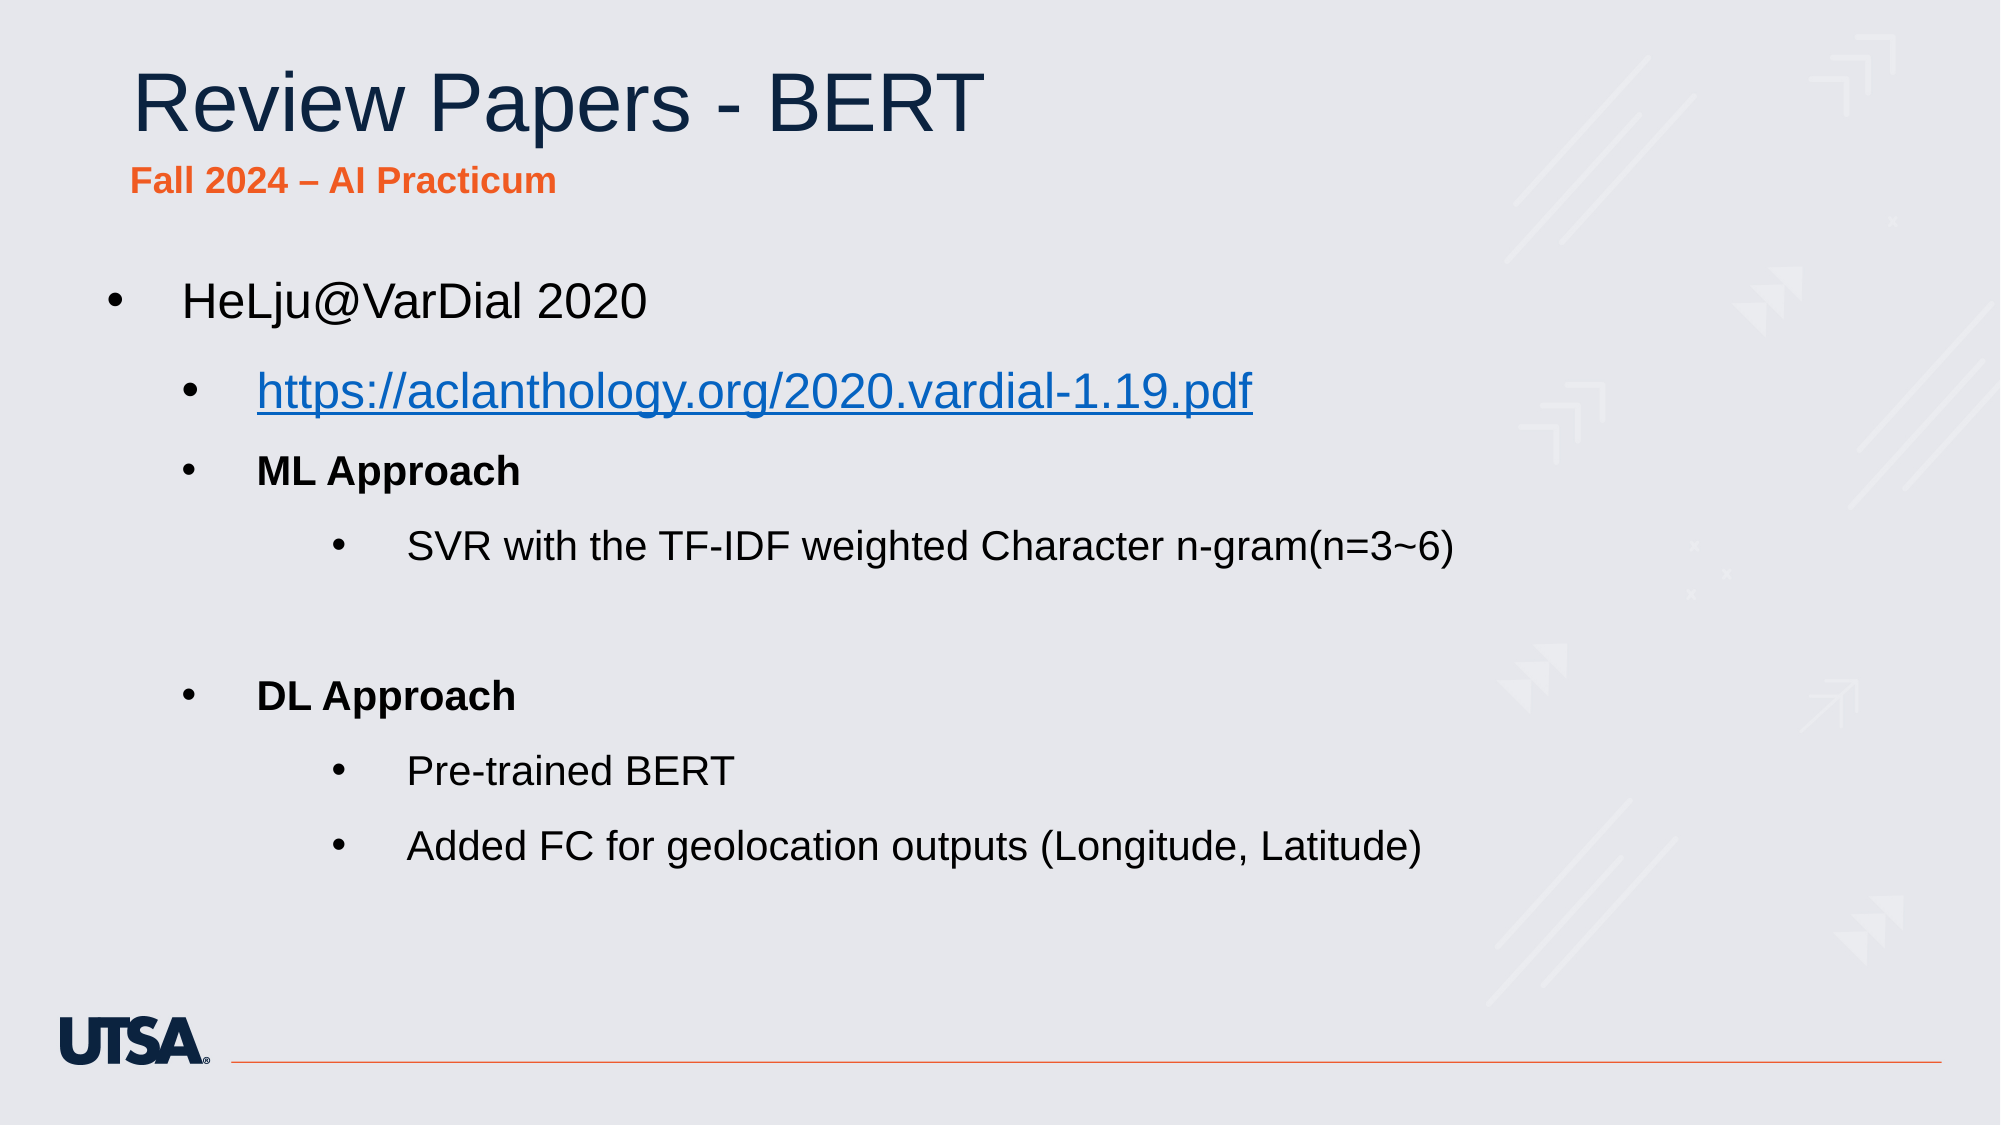

Review Papers - BERT
Fall 2024 – AI Practicum
HeLju@VarDial 2020
https://aclanthology.org/2020.vardial-1.19.pdf
ML Approach
SVR with the TF-IDF weighted Character n-gram(n=3~6)

DL Approach
Pre-trained BERT
Added FC for geolocation outputs (Longitude, Latitude)